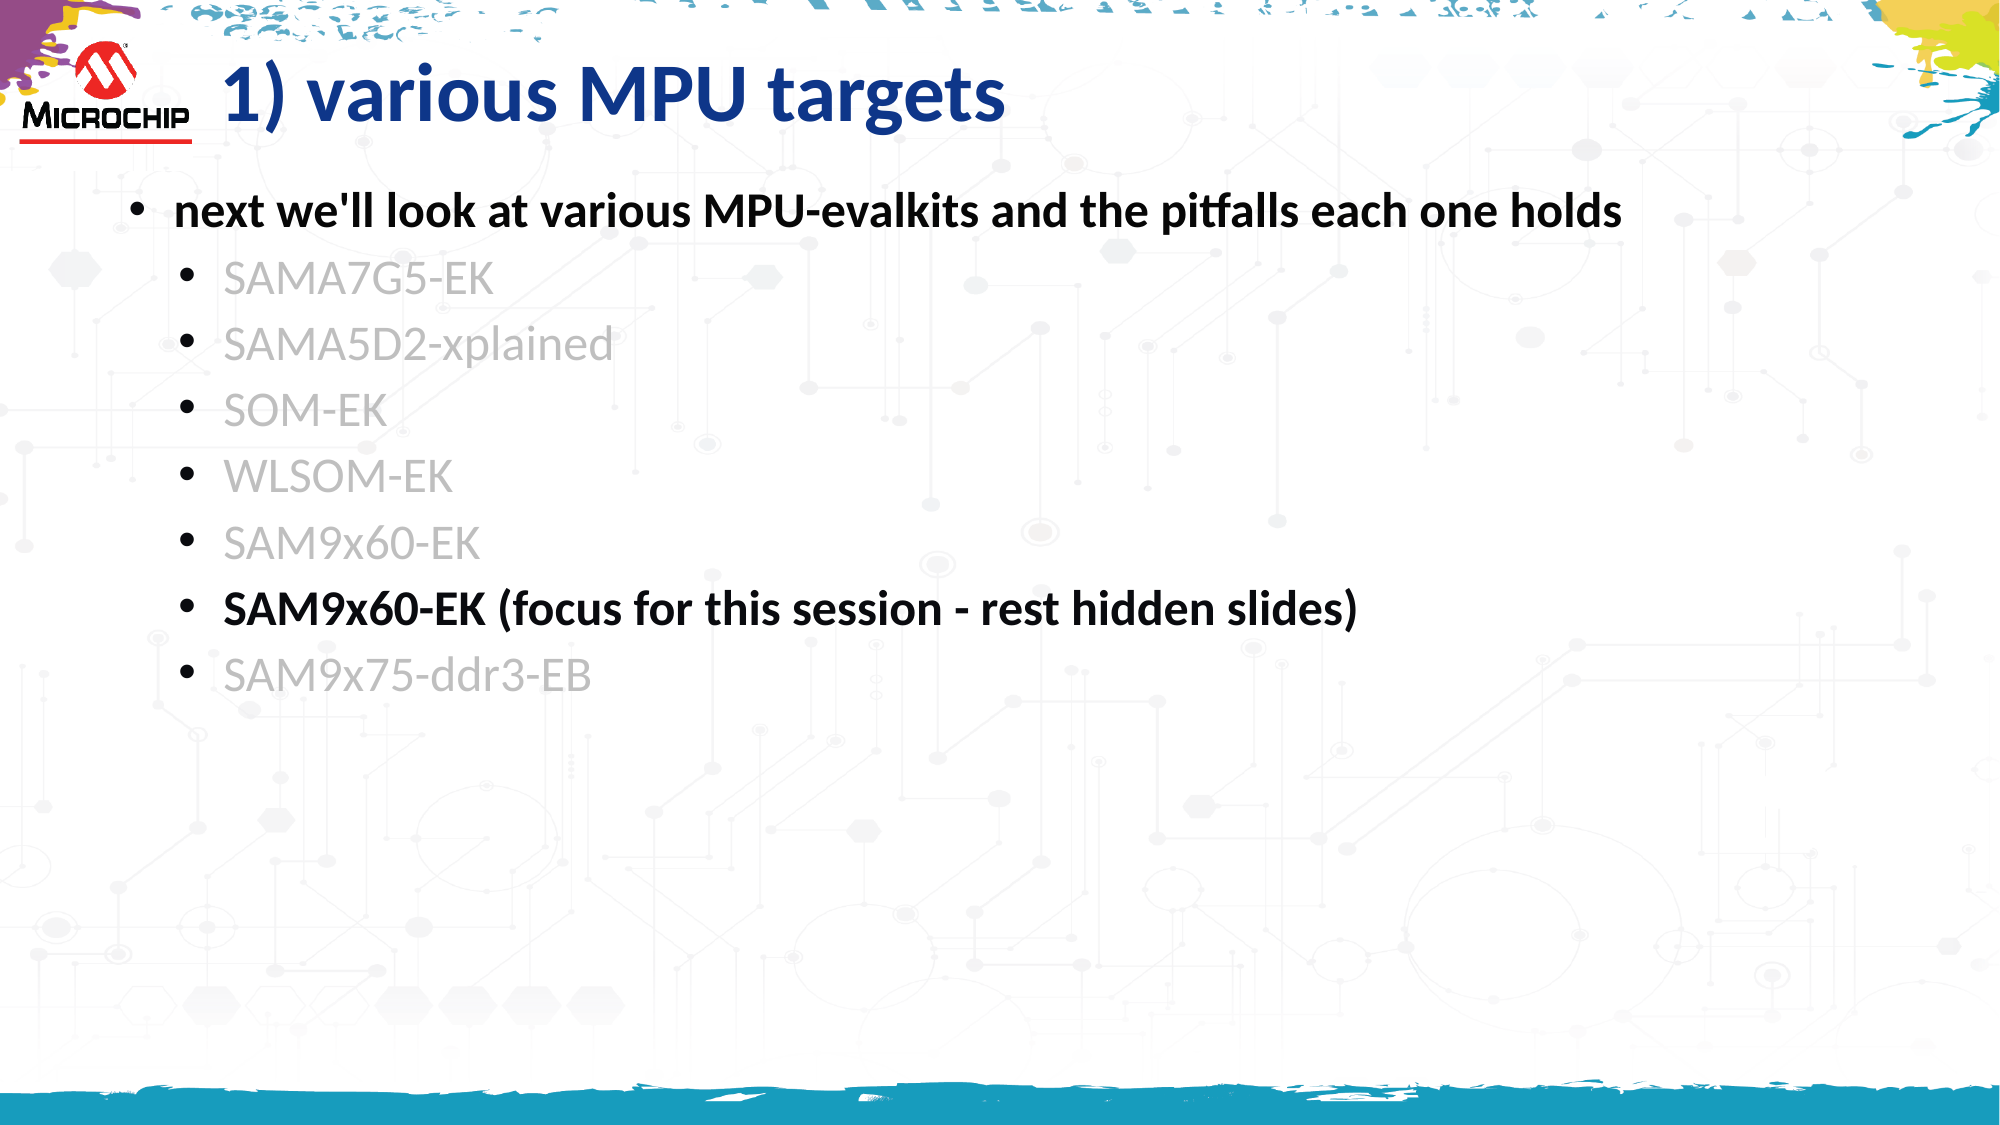

# 1) various MPU targets
next we'll look at various MPU-evalkits and the pitfalls each one holds
SAMA7G5-EK
SAMA5D2-xplained
SOM-EK
WLSOM-EK
SAM9x60-EK
SAM9x60-EK (focus for this session - rest hidden slides)
SAM9x75-ddr3-EB